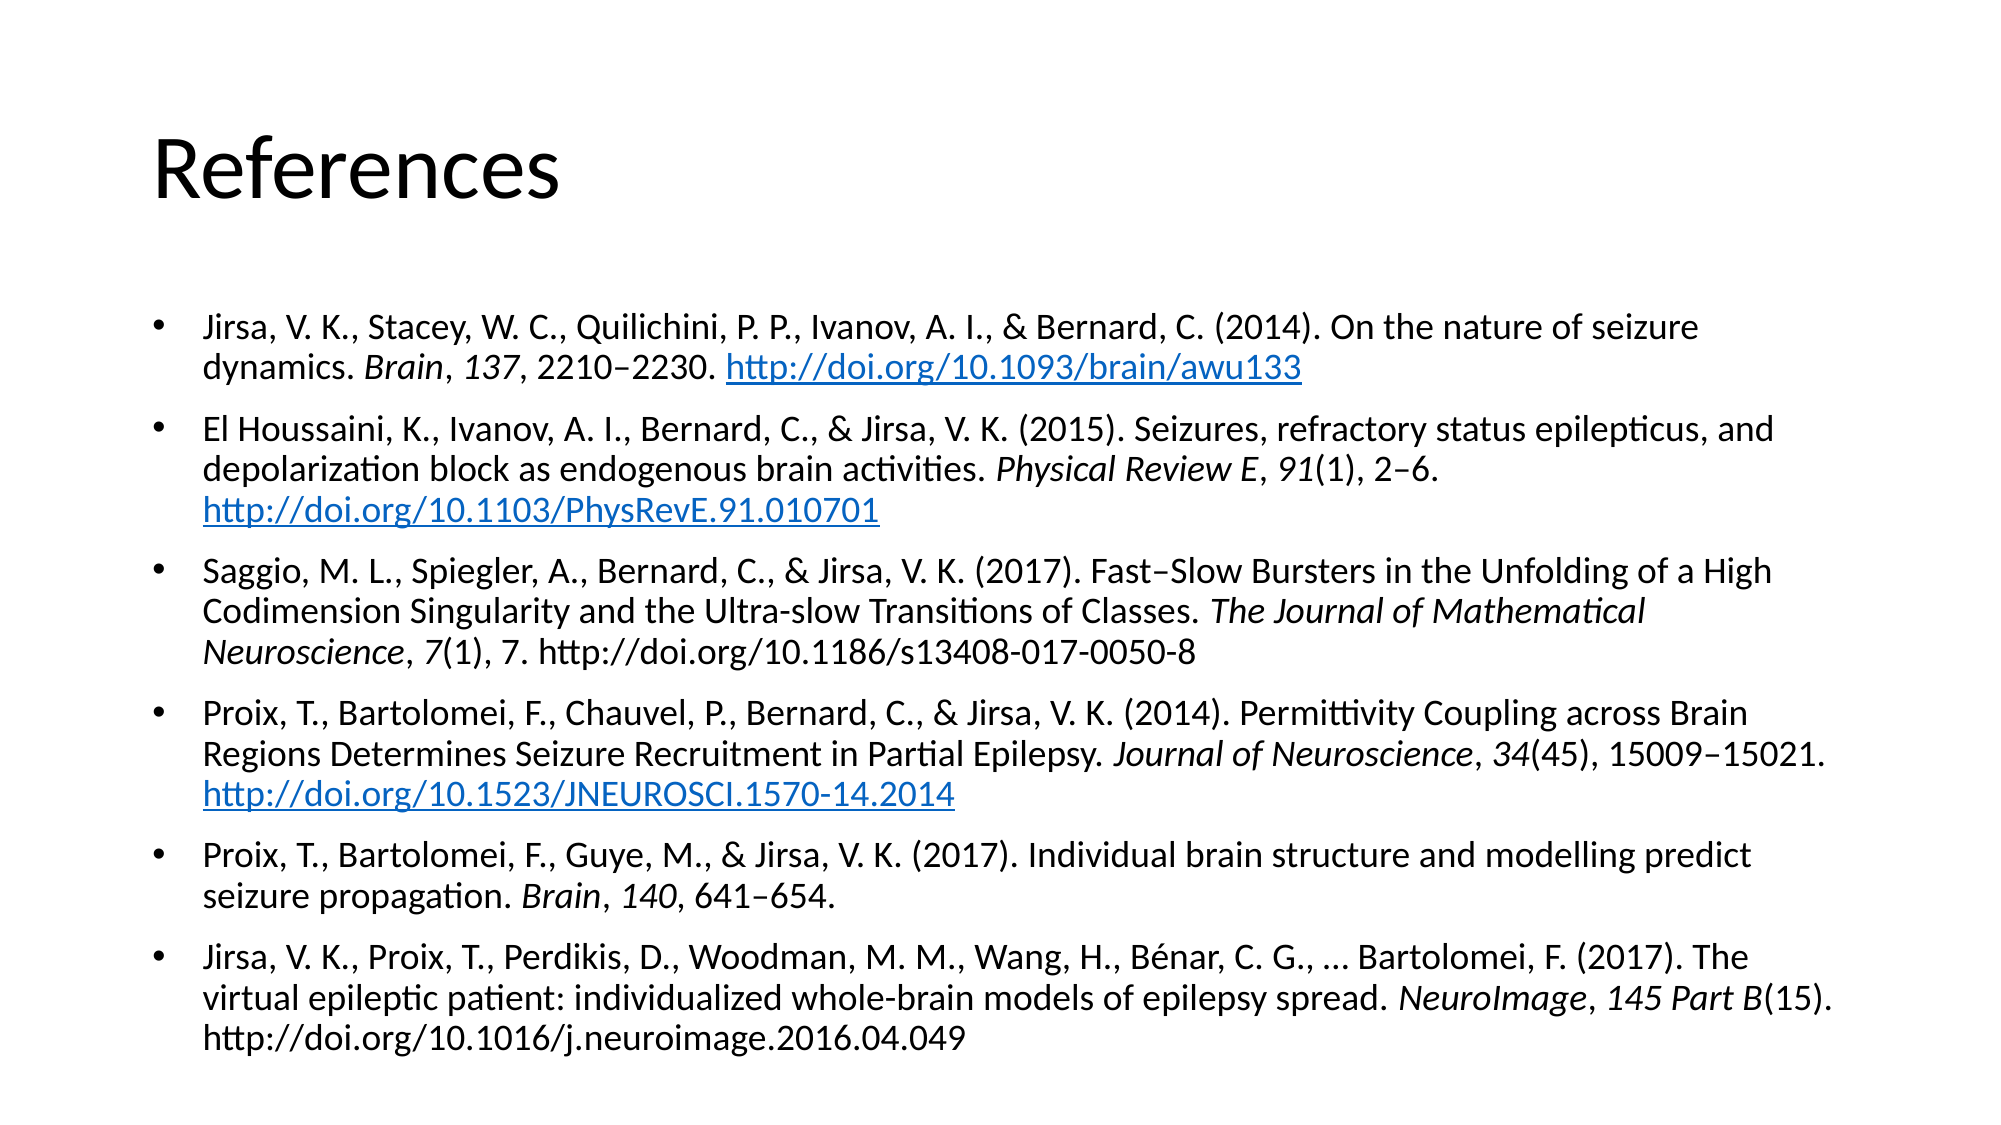

# References
Jirsa, V. K., Stacey, W. C., Quilichini, P. P., Ivanov, A. I., & Bernard, C. (2014). On the nature of seizure dynamics. Brain, 137, 2210–2230. http://doi.org/10.1093/brain/awu133
El Houssaini, K., Ivanov, A. I., Bernard, C., & Jirsa, V. K. (2015). Seizures, refractory status epilepticus, and depolarization block as endogenous brain activities. Physical Review E, 91(1), 2–6. http://doi.org/10.1103/PhysRevE.91.010701
Saggio, M. L., Spiegler, A., Bernard, C., & Jirsa, V. K. (2017). Fast–Slow Bursters in the Unfolding of a High Codimension Singularity and the Ultra-slow Transitions of Classes. The Journal of Mathematical Neuroscience, 7(1), 7. http://doi.org/10.1186/s13408-017-0050-8
Proix, T., Bartolomei, F., Chauvel, P., Bernard, C., & Jirsa, V. K. (2014). Permittivity Coupling across Brain Regions Determines Seizure Recruitment in Partial Epilepsy. Journal of Neuroscience, 34(45), 15009–15021. http://doi.org/10.1523/JNEUROSCI.1570-14.2014
Proix, T., Bartolomei, F., Guye, M., & Jirsa, V. K. (2017). Individual brain structure and modelling predict seizure propagation. Brain, 140, 641–654.
Jirsa, V. K., Proix, T., Perdikis, D., Woodman, M. M., Wang, H., Bénar, C. G., … Bartolomei, F. (2017). The virtual epileptic patient: individualized whole-brain models of epilepsy spread. NeuroImage, 145 Part B(15). http://doi.org/10.1016/j.neuroimage.2016.04.049